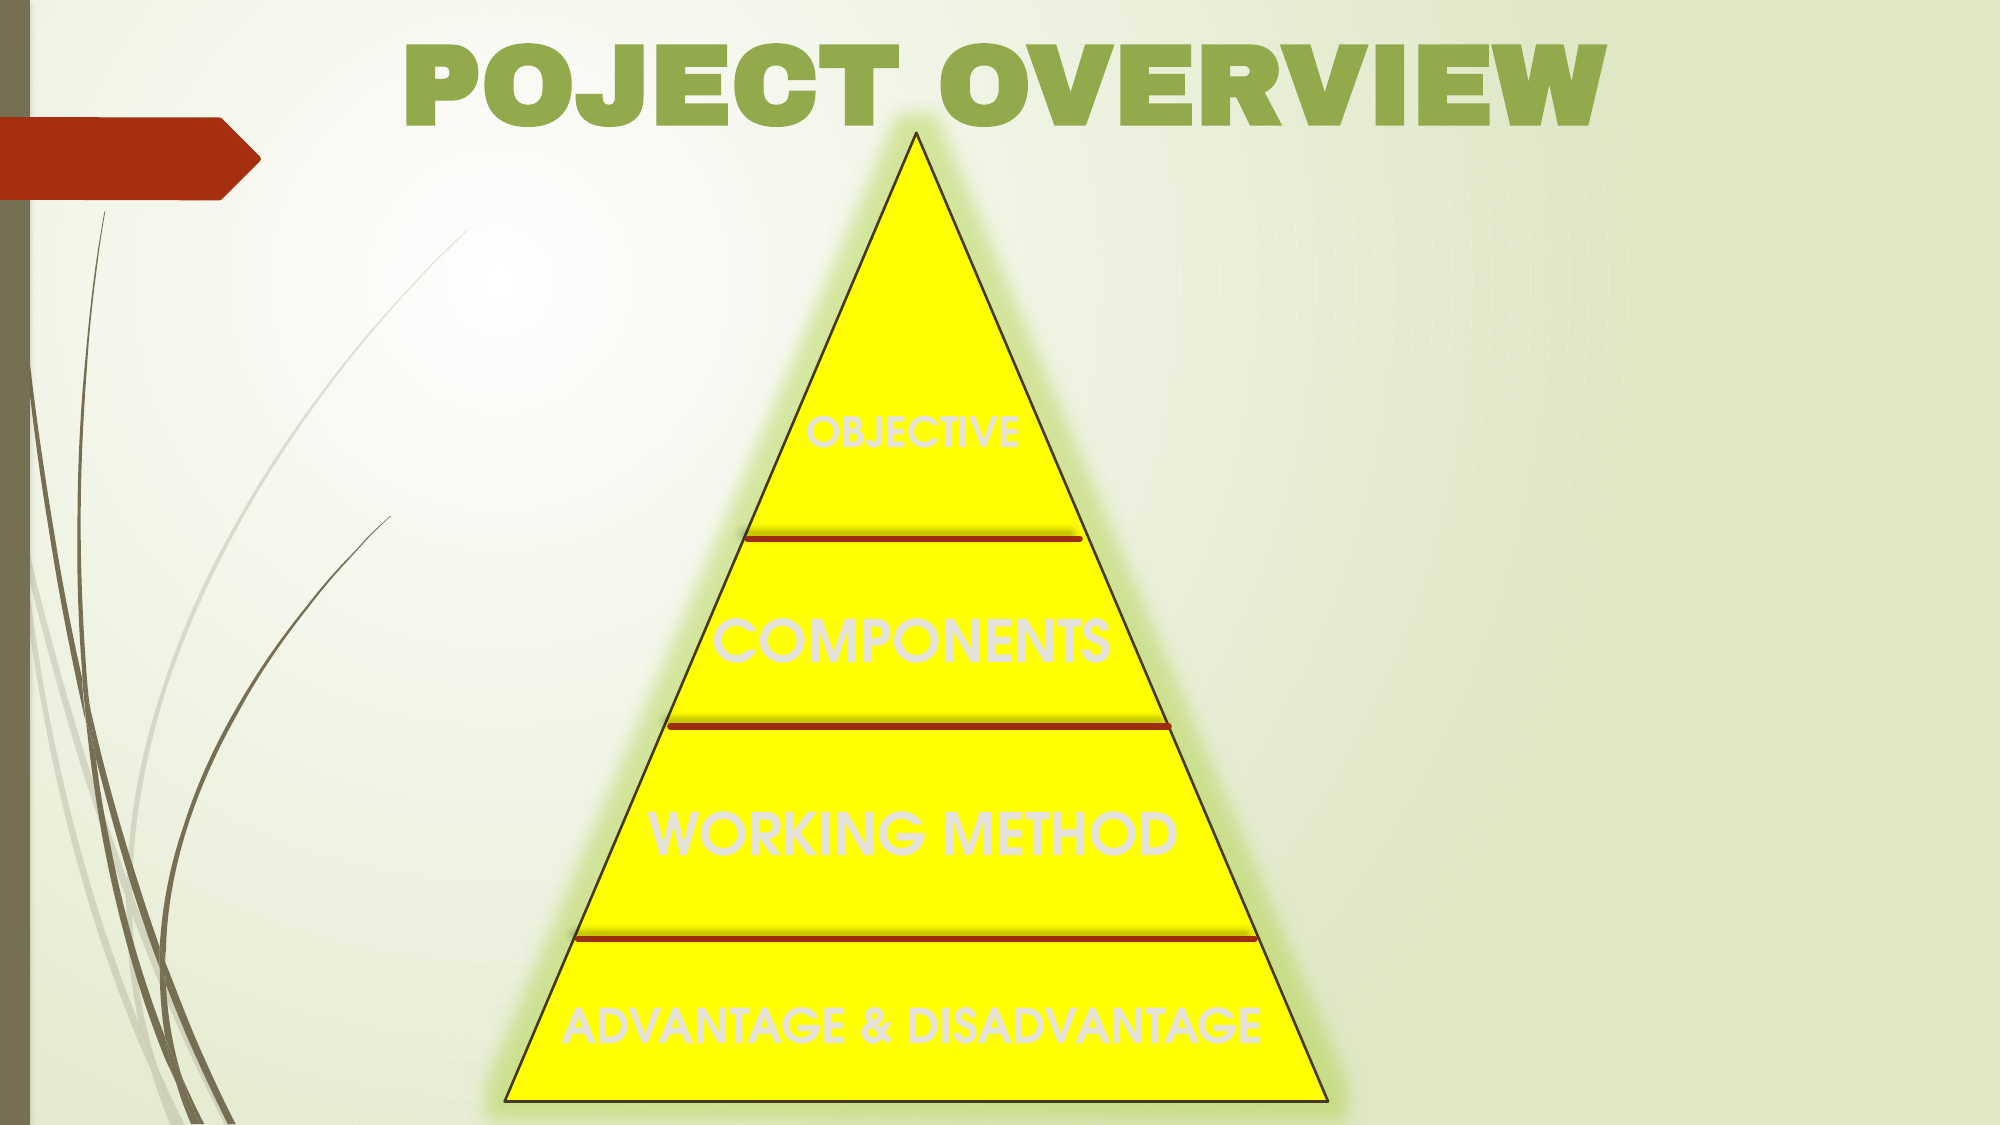

POJECT OVERVIEW

OBJECTIVE
COMPONENTS
WORKING METHOD
ADVANTAGE & DISADVANTAGE